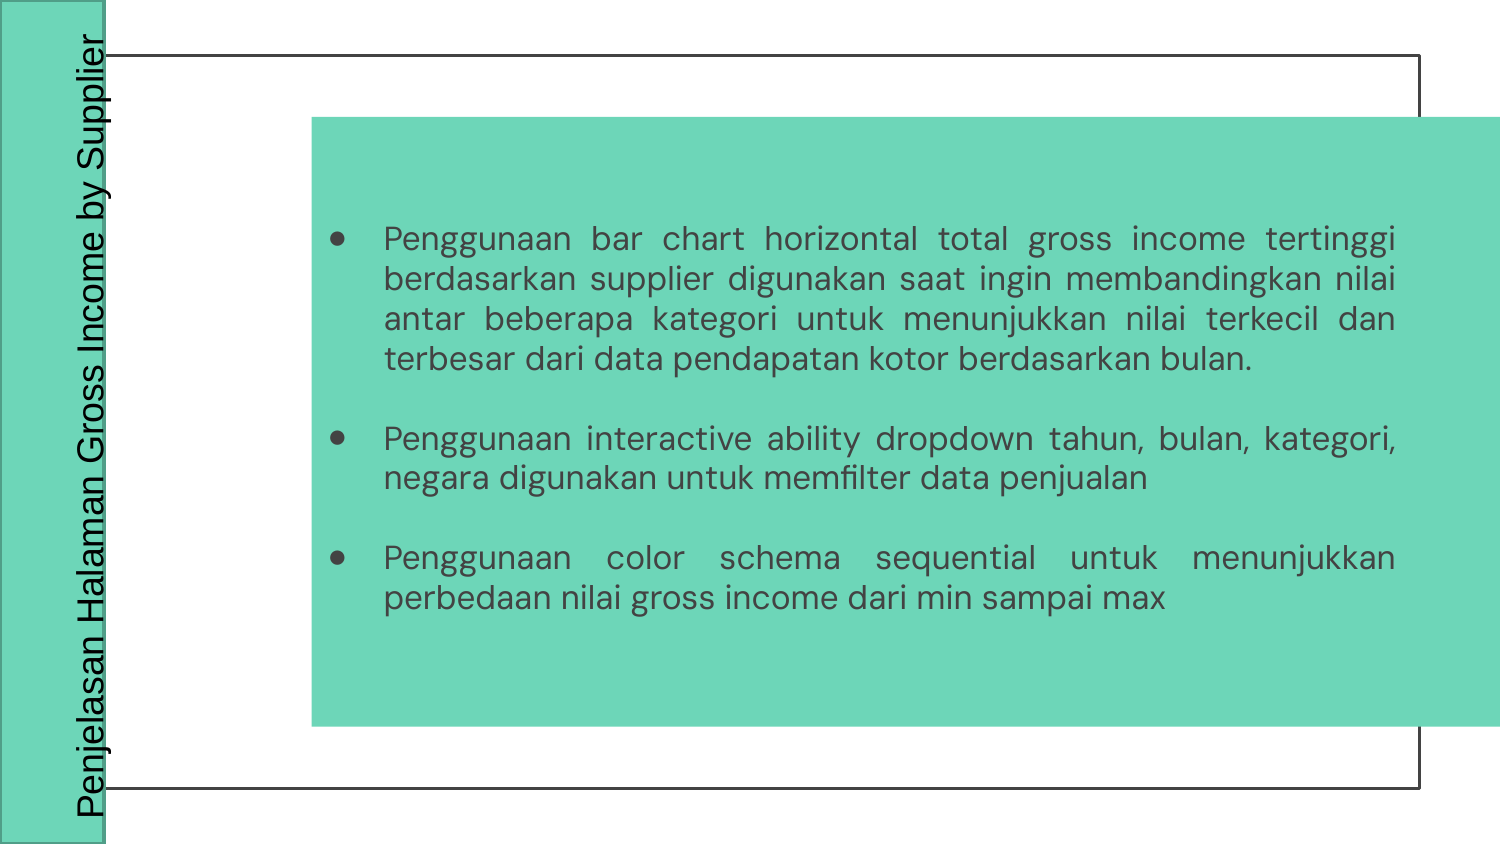

Penggunaan bar chart horizontal total gross income tertinggi berdasarkan supplier digunakan saat ingin membandingkan nilai antar beberapa kategori untuk menunjukkan nilai terkecil dan terbesar dari data pendapatan kotor berdasarkan bulan.

Penggunaan interactive ability dropdown tahun, bulan, kategori, negara digunakan untuk memfilter data penjualan

Penggunaan color schema sequential untuk menunjukkan perbedaan nilai gross income dari min sampai max
Penjelasan Halaman Gross Income by Supplier